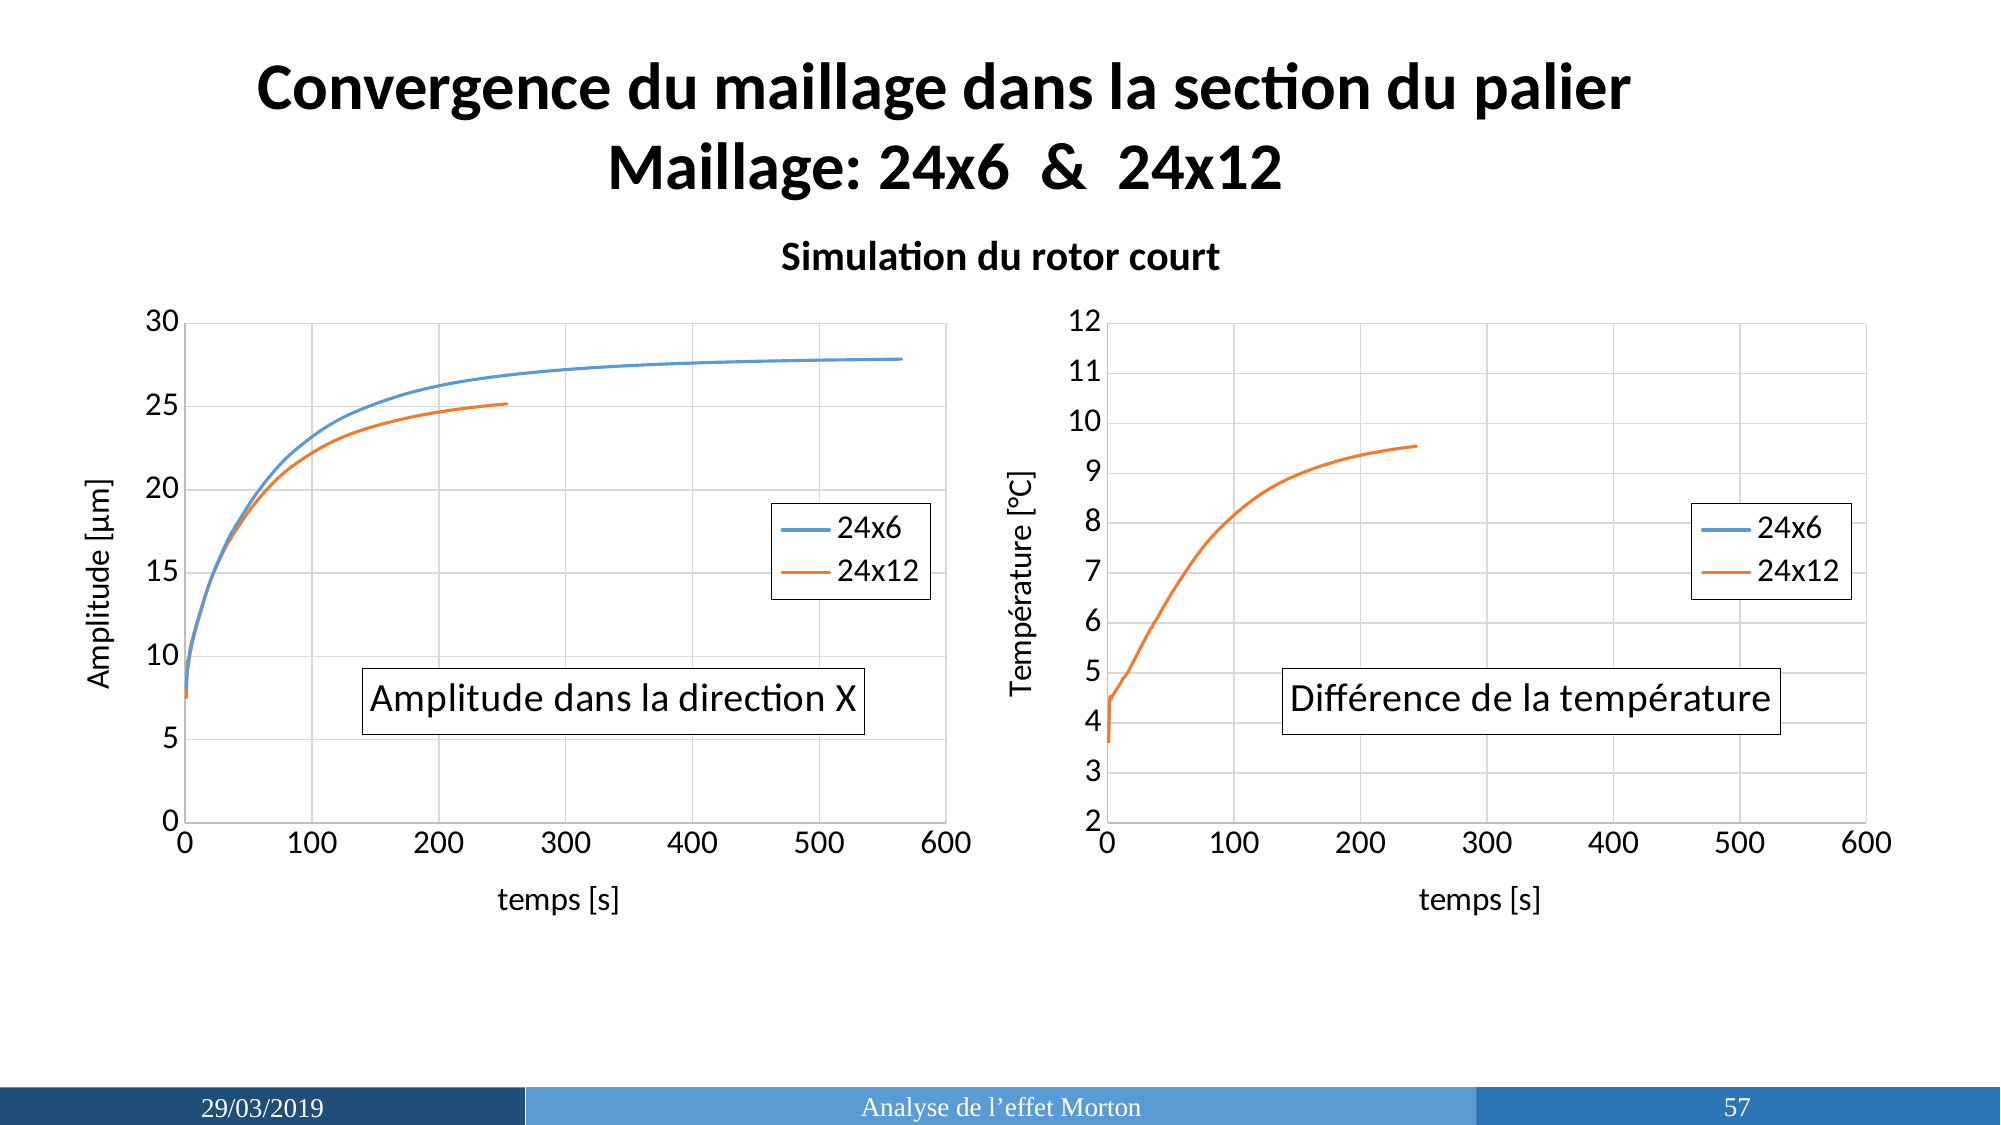

Convergence du maillage dans la section du palier
Maillage: 24x6  &  24x12
Simulation du rotor court

### Chart: Amplitude dans la direction X

| Category |  |  |
|---|---|---|

### Chart: Différence de la température

| Category |  |  |
|---|---|---|
Analyse de l’effet Morton
57
29/03/2019